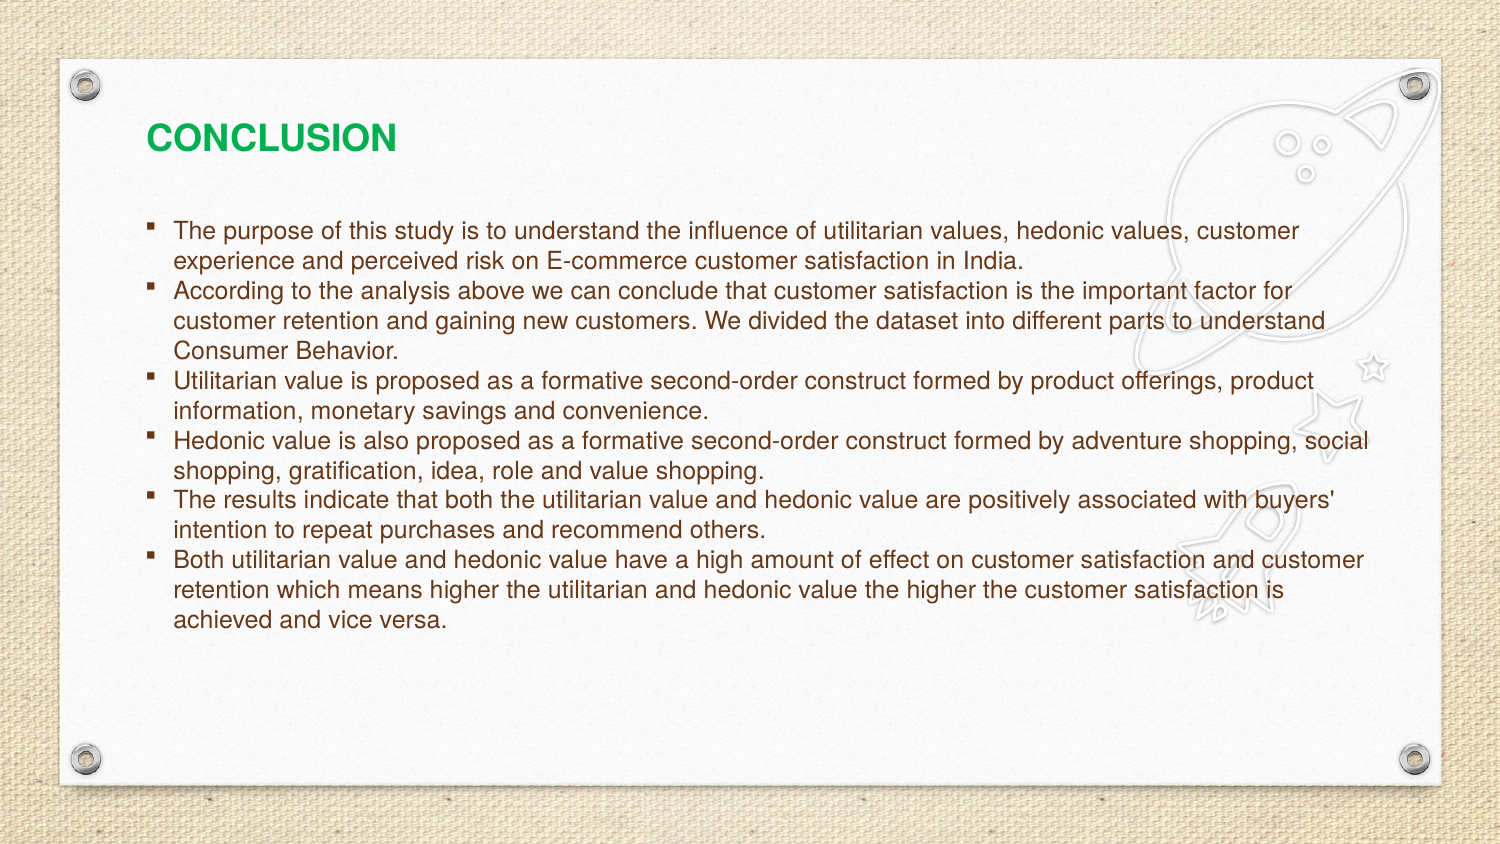

CONCLUSION
The purpose of this study is to understand the influence of utilitarian values, hedonic values, customer experience and perceived risk on E-commerce customer satisfaction in India.
According to the analysis above we can conclude that customer satisfaction is the important factor for customer retention and gaining new customers. We divided the dataset into different parts to understand Consumer Behavior.
Utilitarian value is proposed as a formative second-order construct formed by product offerings, product information, monetary savings and convenience.
Hedonic value is also proposed as a formative second-order construct formed by adventure shopping, social shopping, gratification, idea, role and value shopping.
The results indicate that both the utilitarian value and hedonic value are positively associated with buyers' intention to repeat purchases and recommend others.
Both utilitarian value and hedonic value have a high amount of effect on customer satisfaction and customer retention which means higher the utilitarian and hedonic value the higher the customer satisfaction is achieved and vice versa.